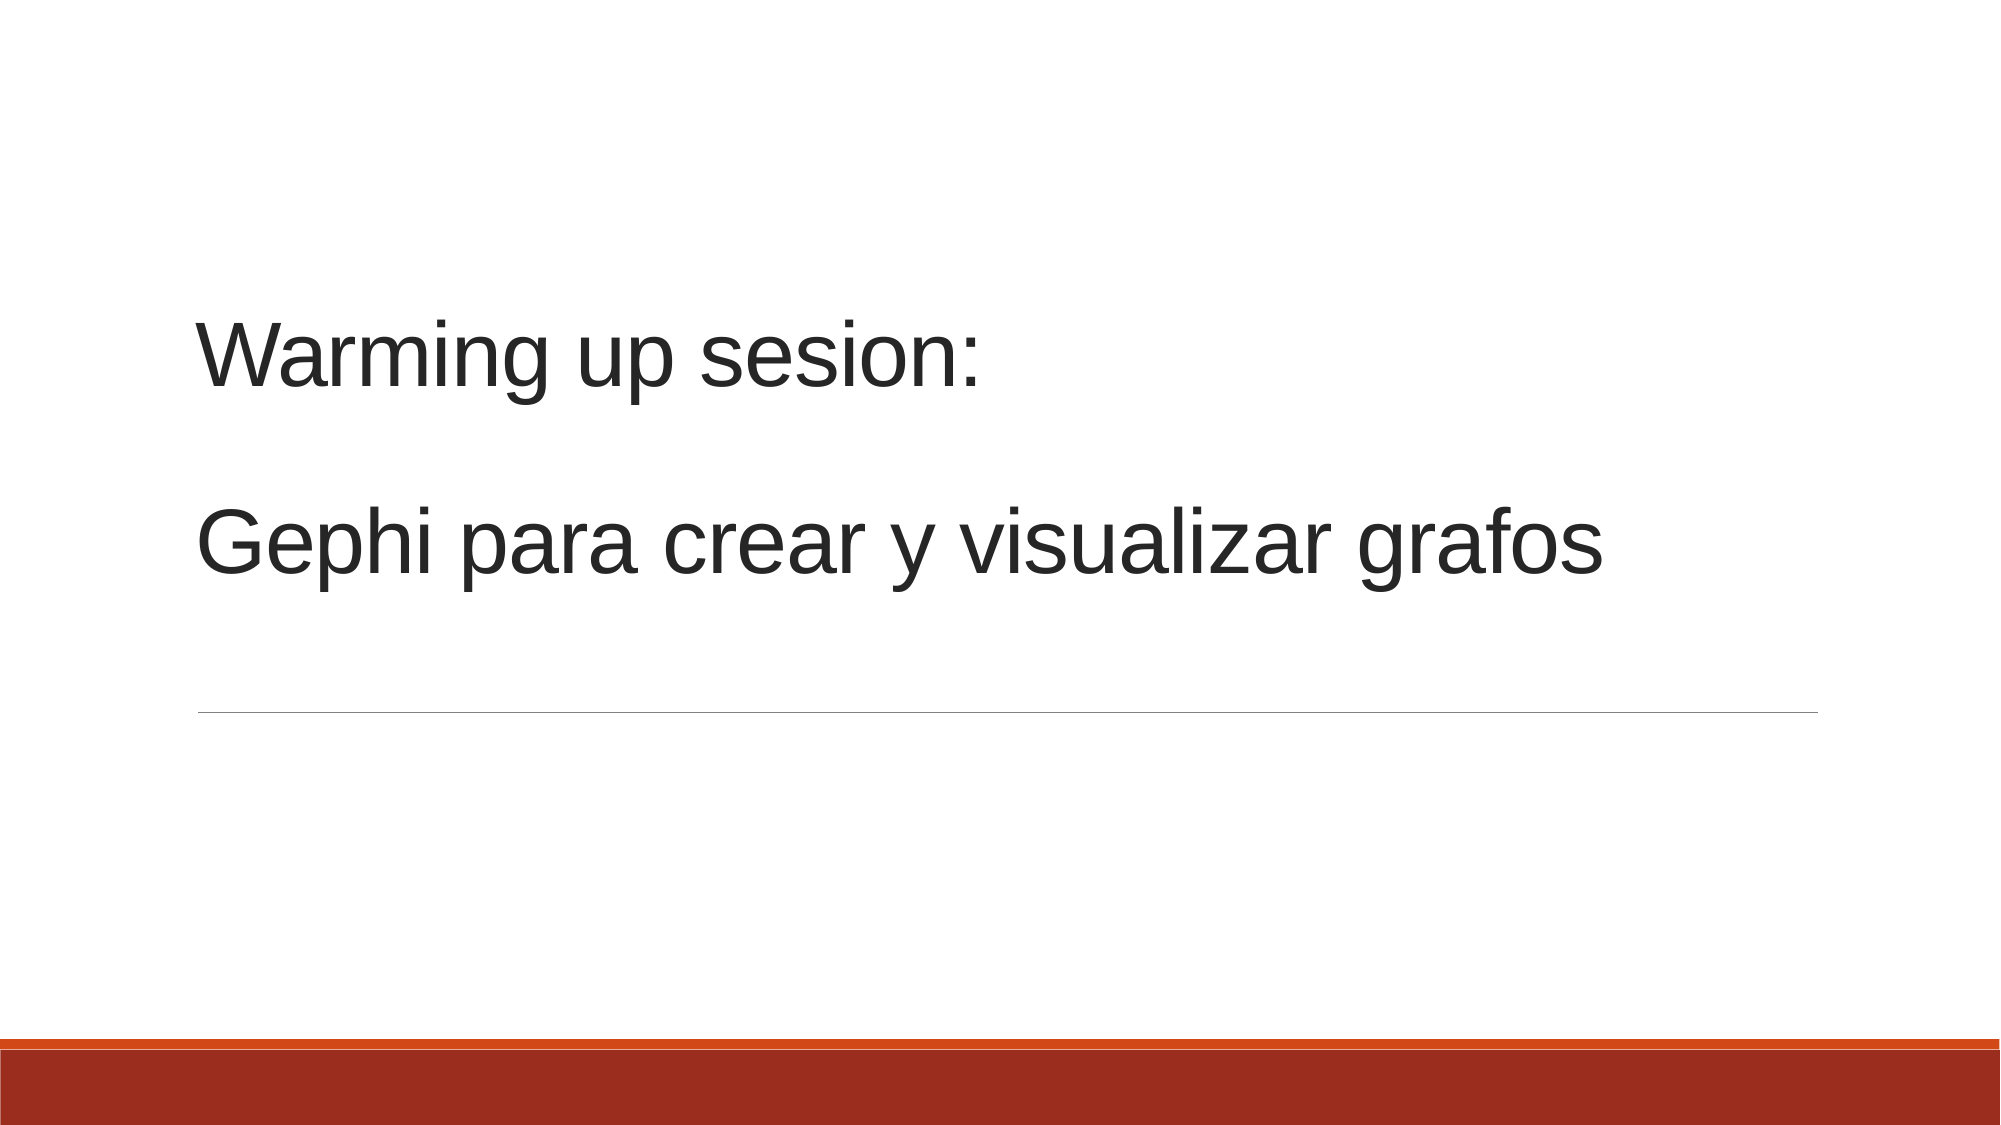

# Warming up sesion: Gephi para crear y visualizar grafos